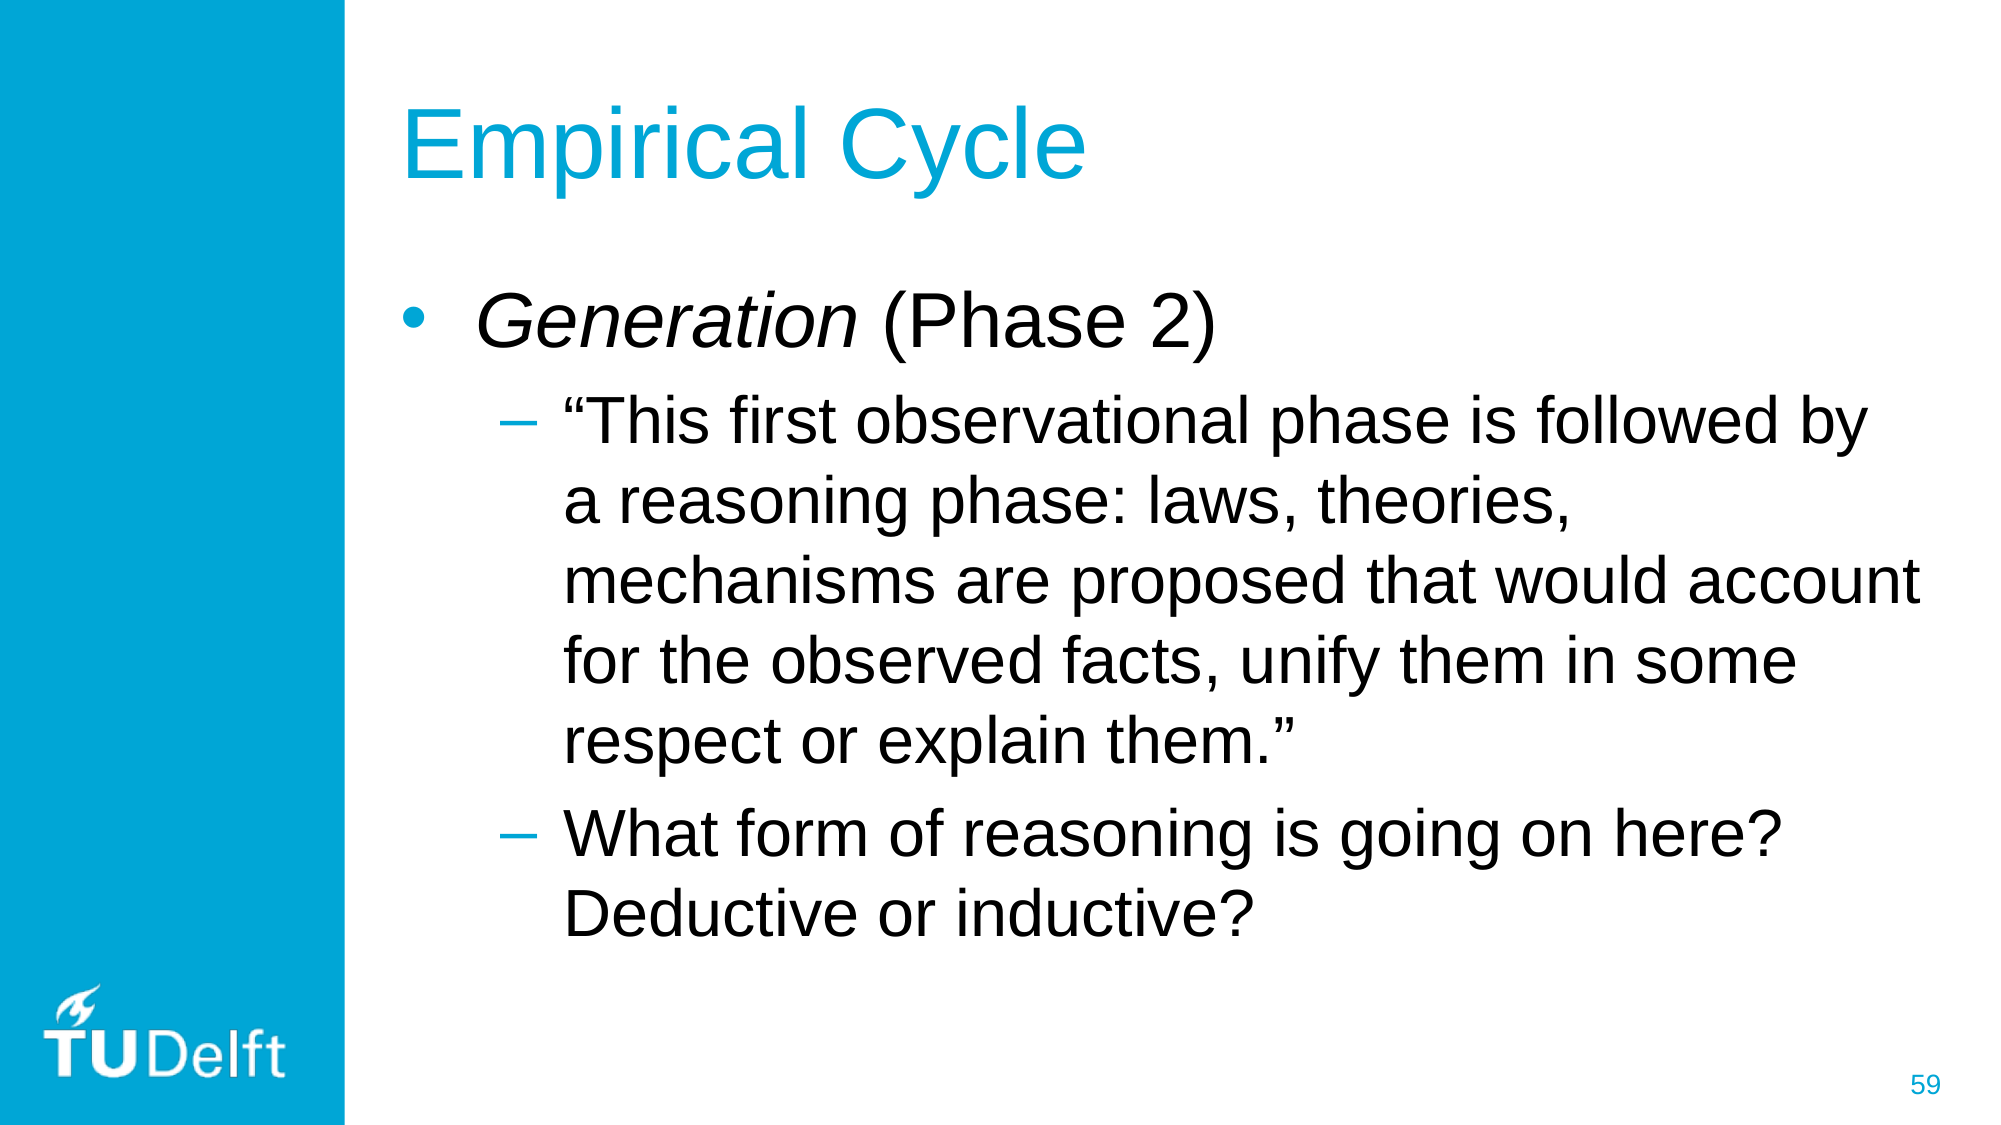

# Empirical Cycle
Generation (Phase 2)
“This first observational phase is followed by a reasoning phase: laws, theories, mechanisms are proposed that would account for the observed facts, unify them in some respect or explain them.”
What form of reasoning is going on here? Deductive or inductive?